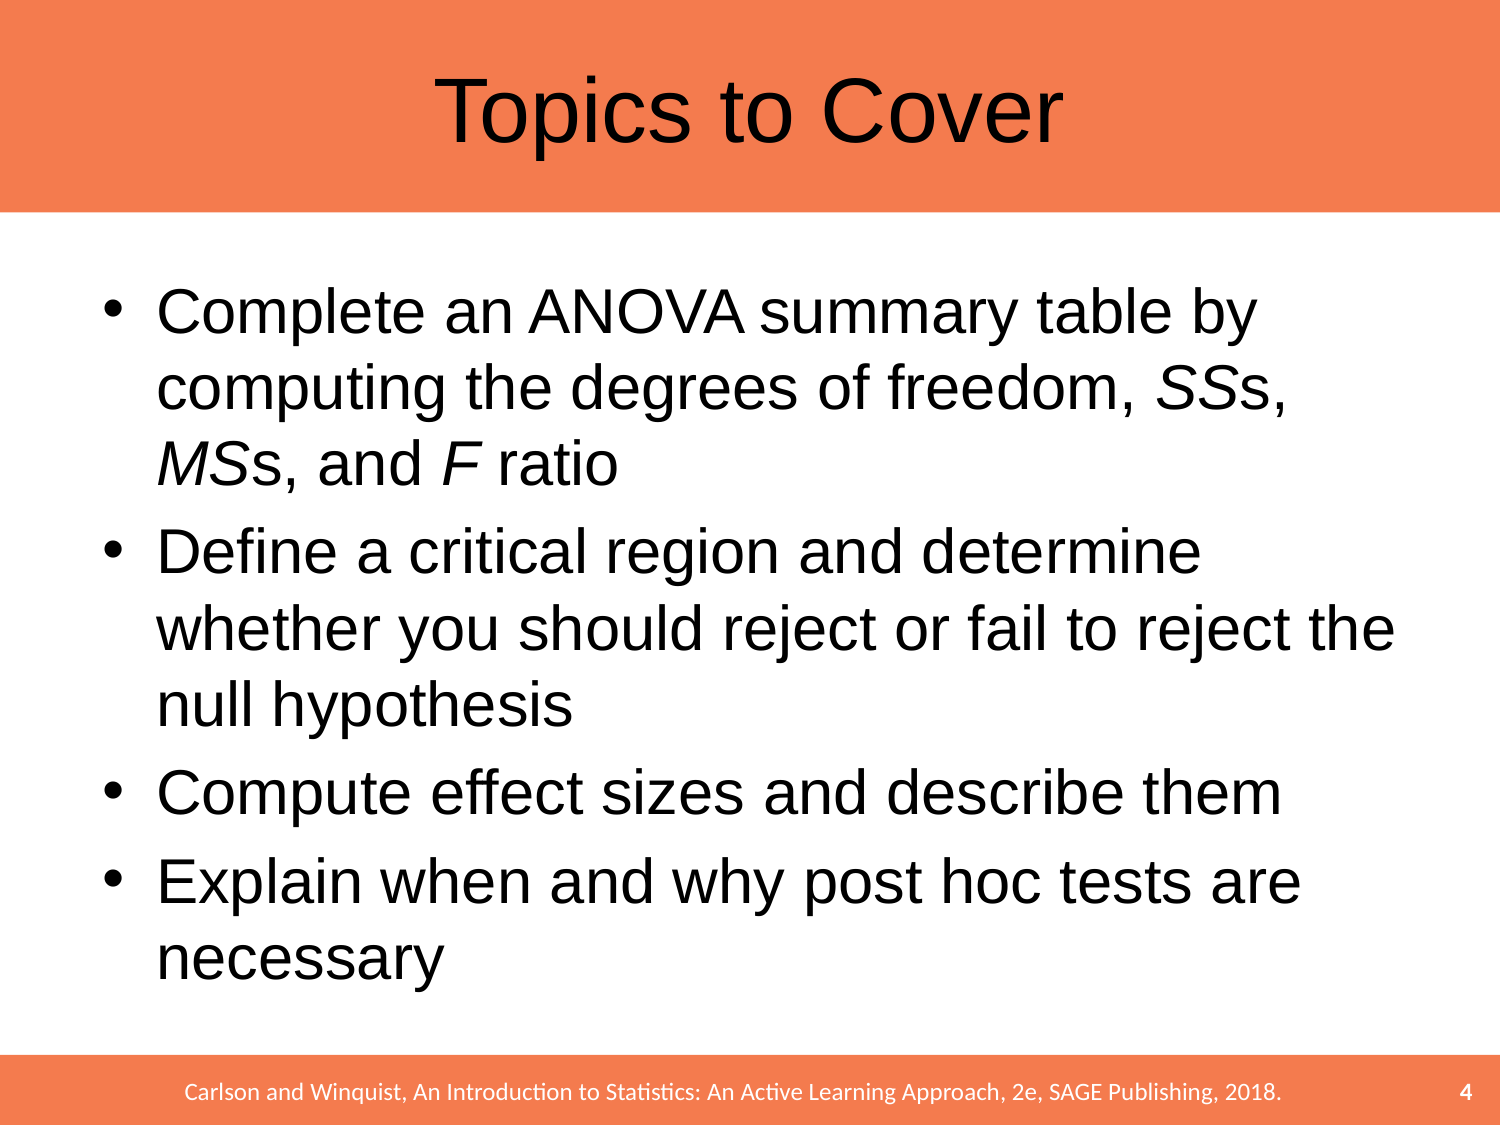

# Topics to Cover
Complete an ANOVA summary table by computing the degrees of freedom, SSs, MSs, and F ratio
Define a critical region and determine whether you should reject or fail to reject the null hypothesis
Compute effect sizes and describe them
Explain when and why post hoc tests are necessary
4
Carlson and Winquist, An Introduction to Statistics: An Active Learning Approach, 2e, SAGE Publishing, 2018.